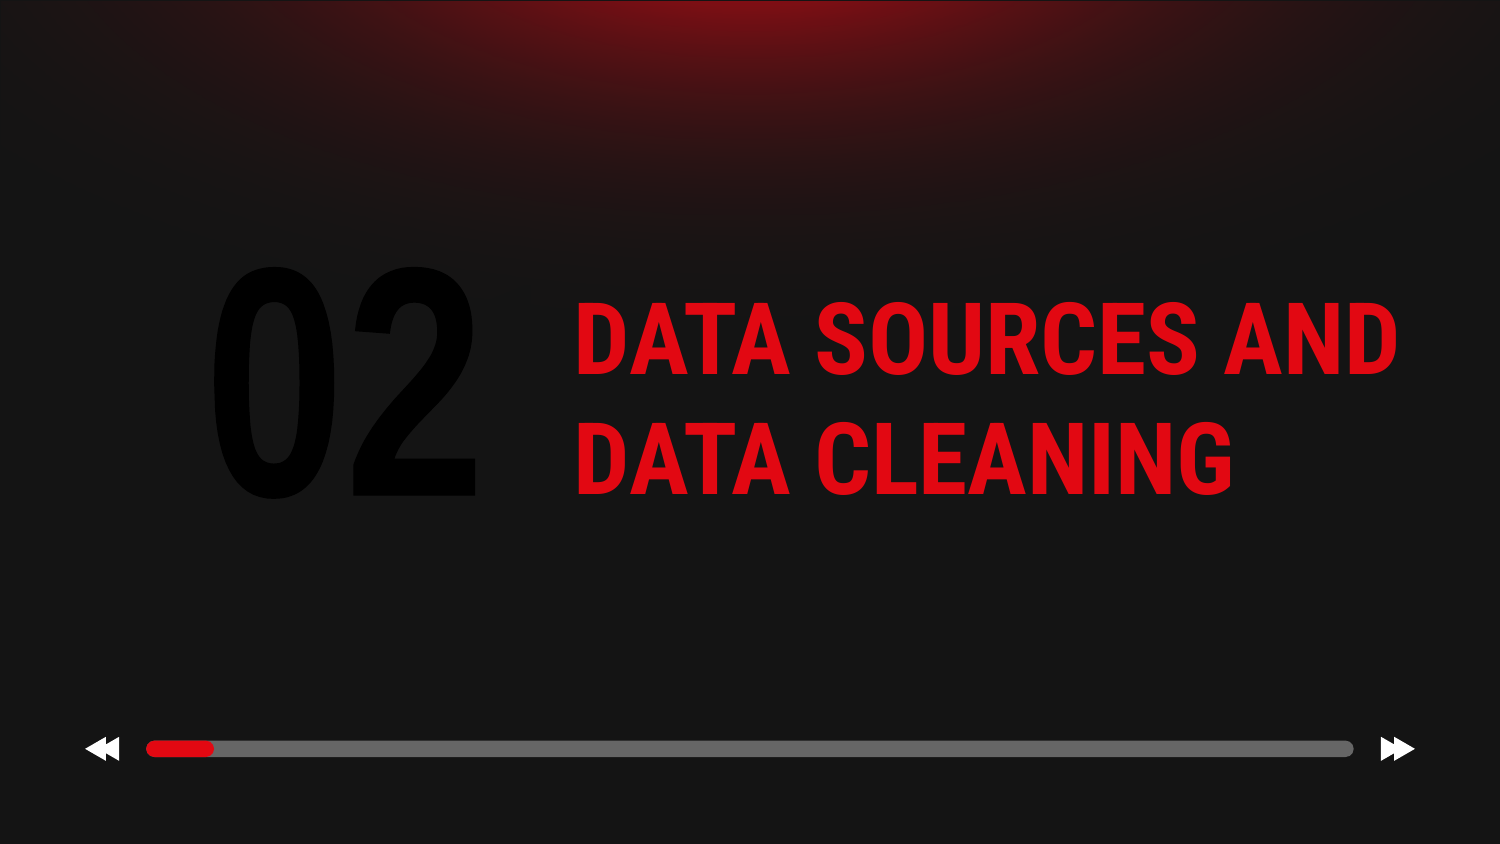

01
02
# DATA SOURCES AND DATA CLEANING